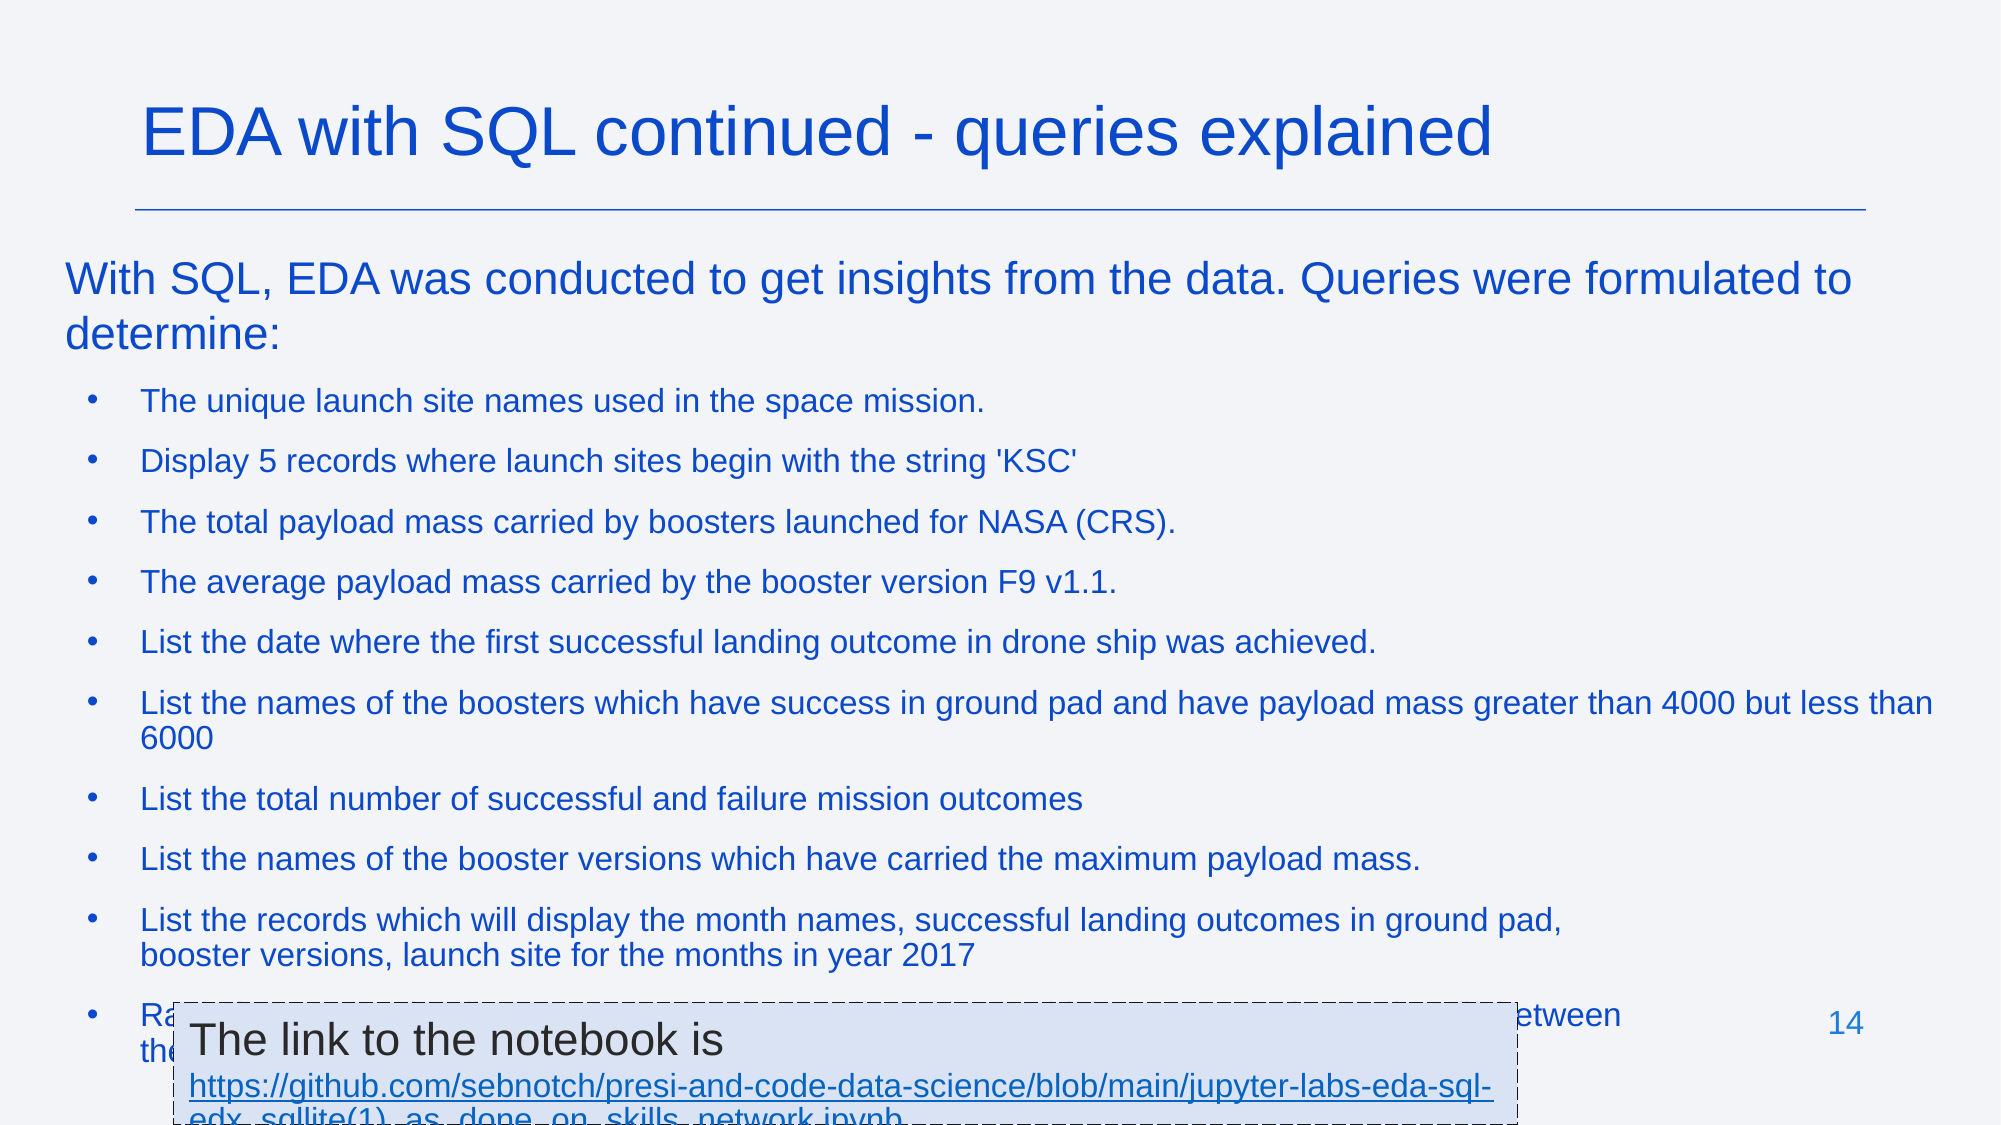

EDA with SQL continued - queries explained
With SQL, EDA was conducted to get insights from the data. Queries were formulated to determine:
The unique launch site names used in the space mission.
Display 5 records where launch sites begin with the string 'KSC'
The total payload mass carried by boosters launched for NASA (CRS).
The average payload mass carried by the booster version F9 v1.1.
List the date where the first successful landing outcome in drone ship was achieved.
List the names of the boosters which have success in ground pad and have payload mass greater than 4000 but less than 6000
List the total number of successful and failure mission outcomes
List the names of the booster versions which have carried the maximum payload mass.
List the records which will display the month names, successful landing outcomes in ground pad,
booster versions, launch site for the months in year 2017
Rank the count of landing outcomes (such as Failure (drone ship) or Success (ground pad)) between
the date 2010-06-04 and 2017-03-20, in descending order

14
The link to the notebook is https://github.com/sebnotch/presi-and-code-data-science/blob/main/jupyter-labs-eda-sql-edx_sqllite(1)_as_done_on_skills_network.ipynb